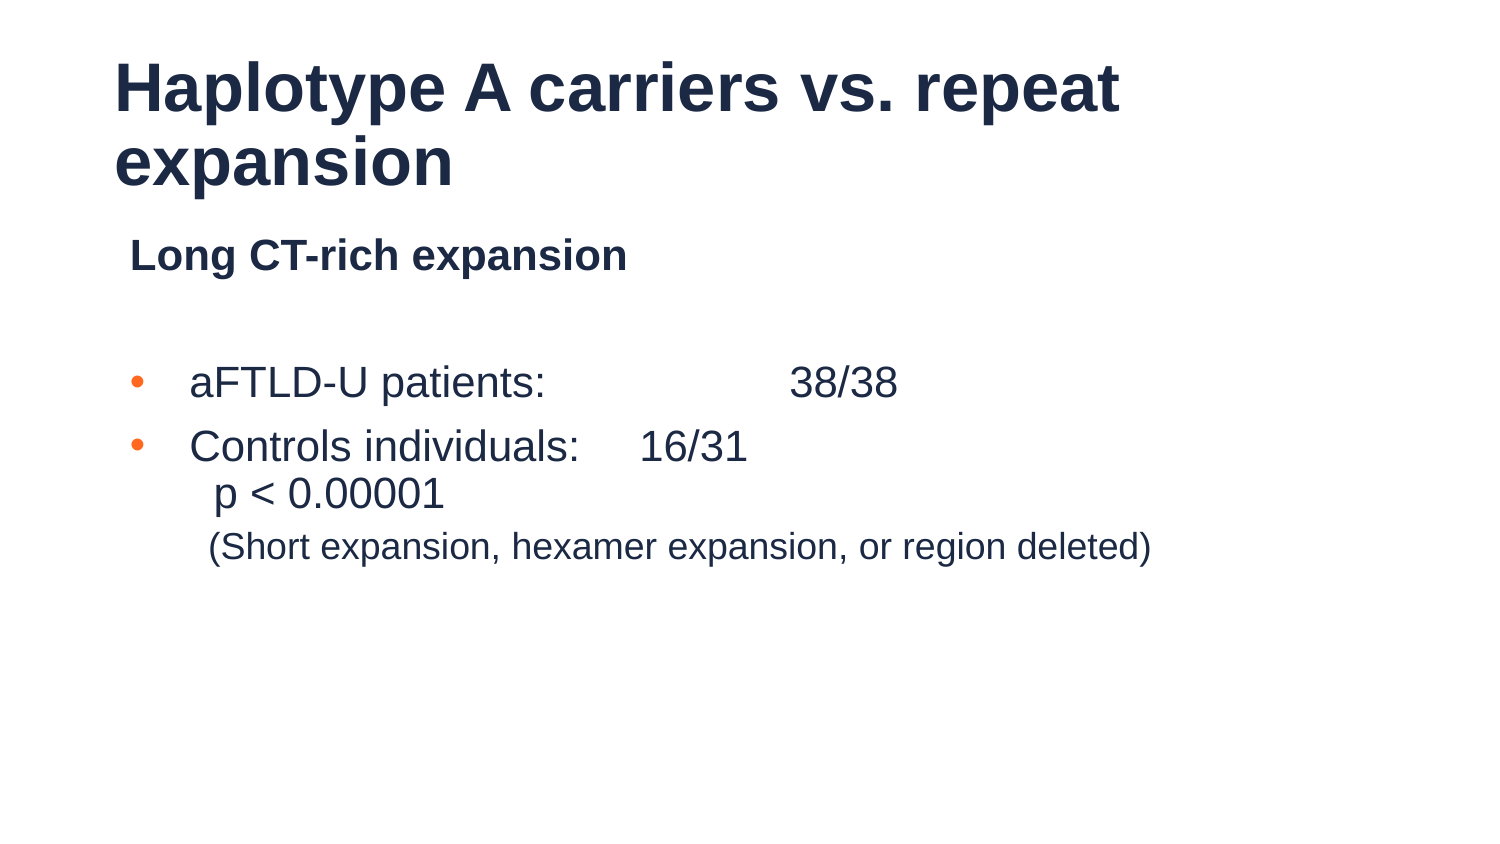

# Haplotype A carriers vs. repeat expansion
Long CT-rich expansion

aFTLD-U patients: 		38/38
Controls individuals: 	16/31
  p < 0.00001
(Short expansion, hexamer expansion, or region deleted)